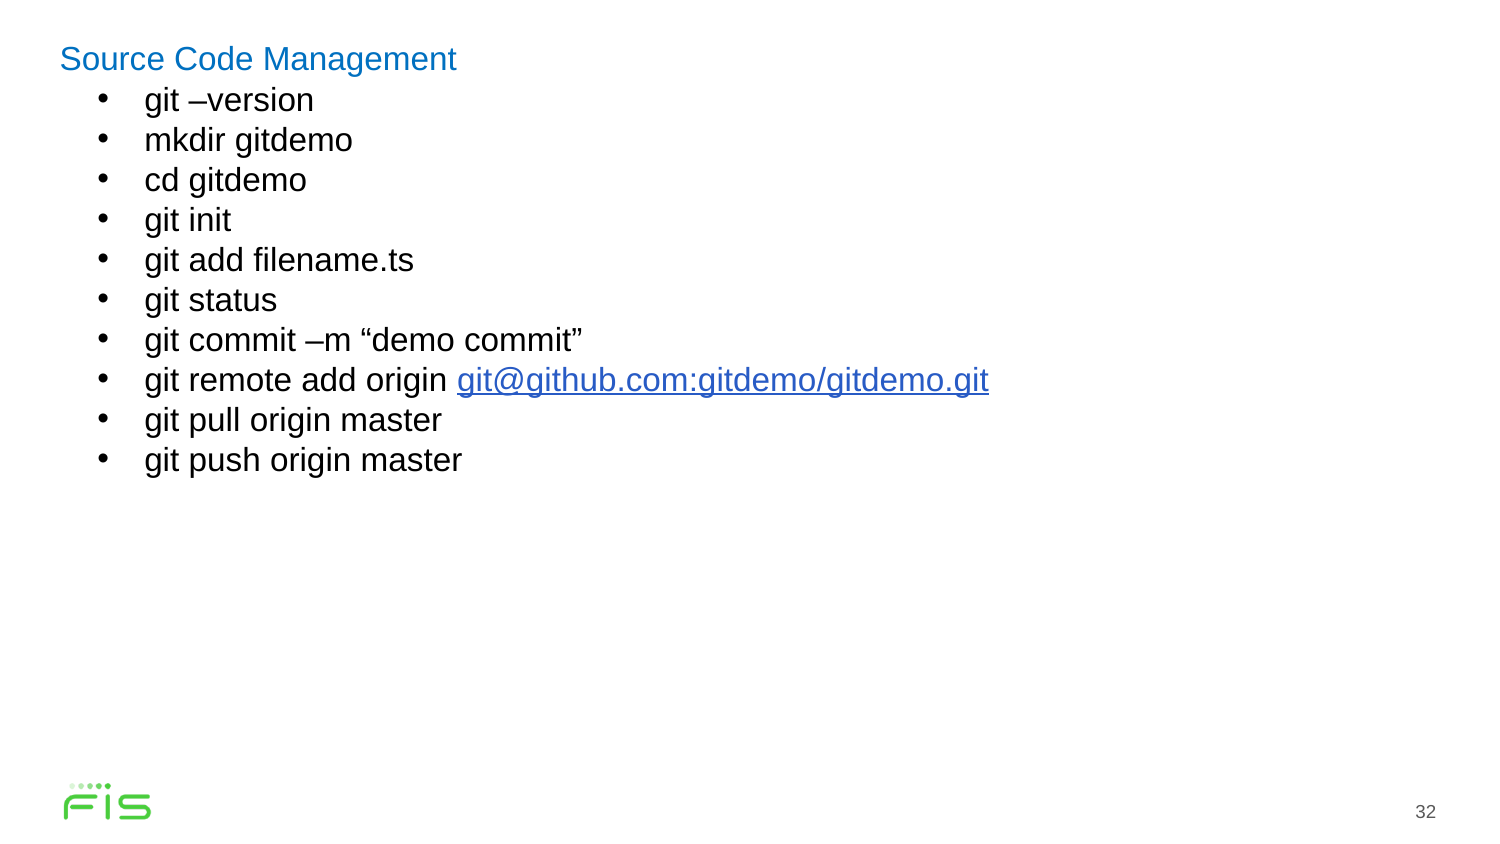

Source Code Management
git –version
mkdir gitdemo
cd gitdemo
git init
git add filename.ts
git status
git commit –m “demo commit”
git remote add origin git@github.com:gitdemo/gitdemo.git
git pull origin master
git push origin master

32